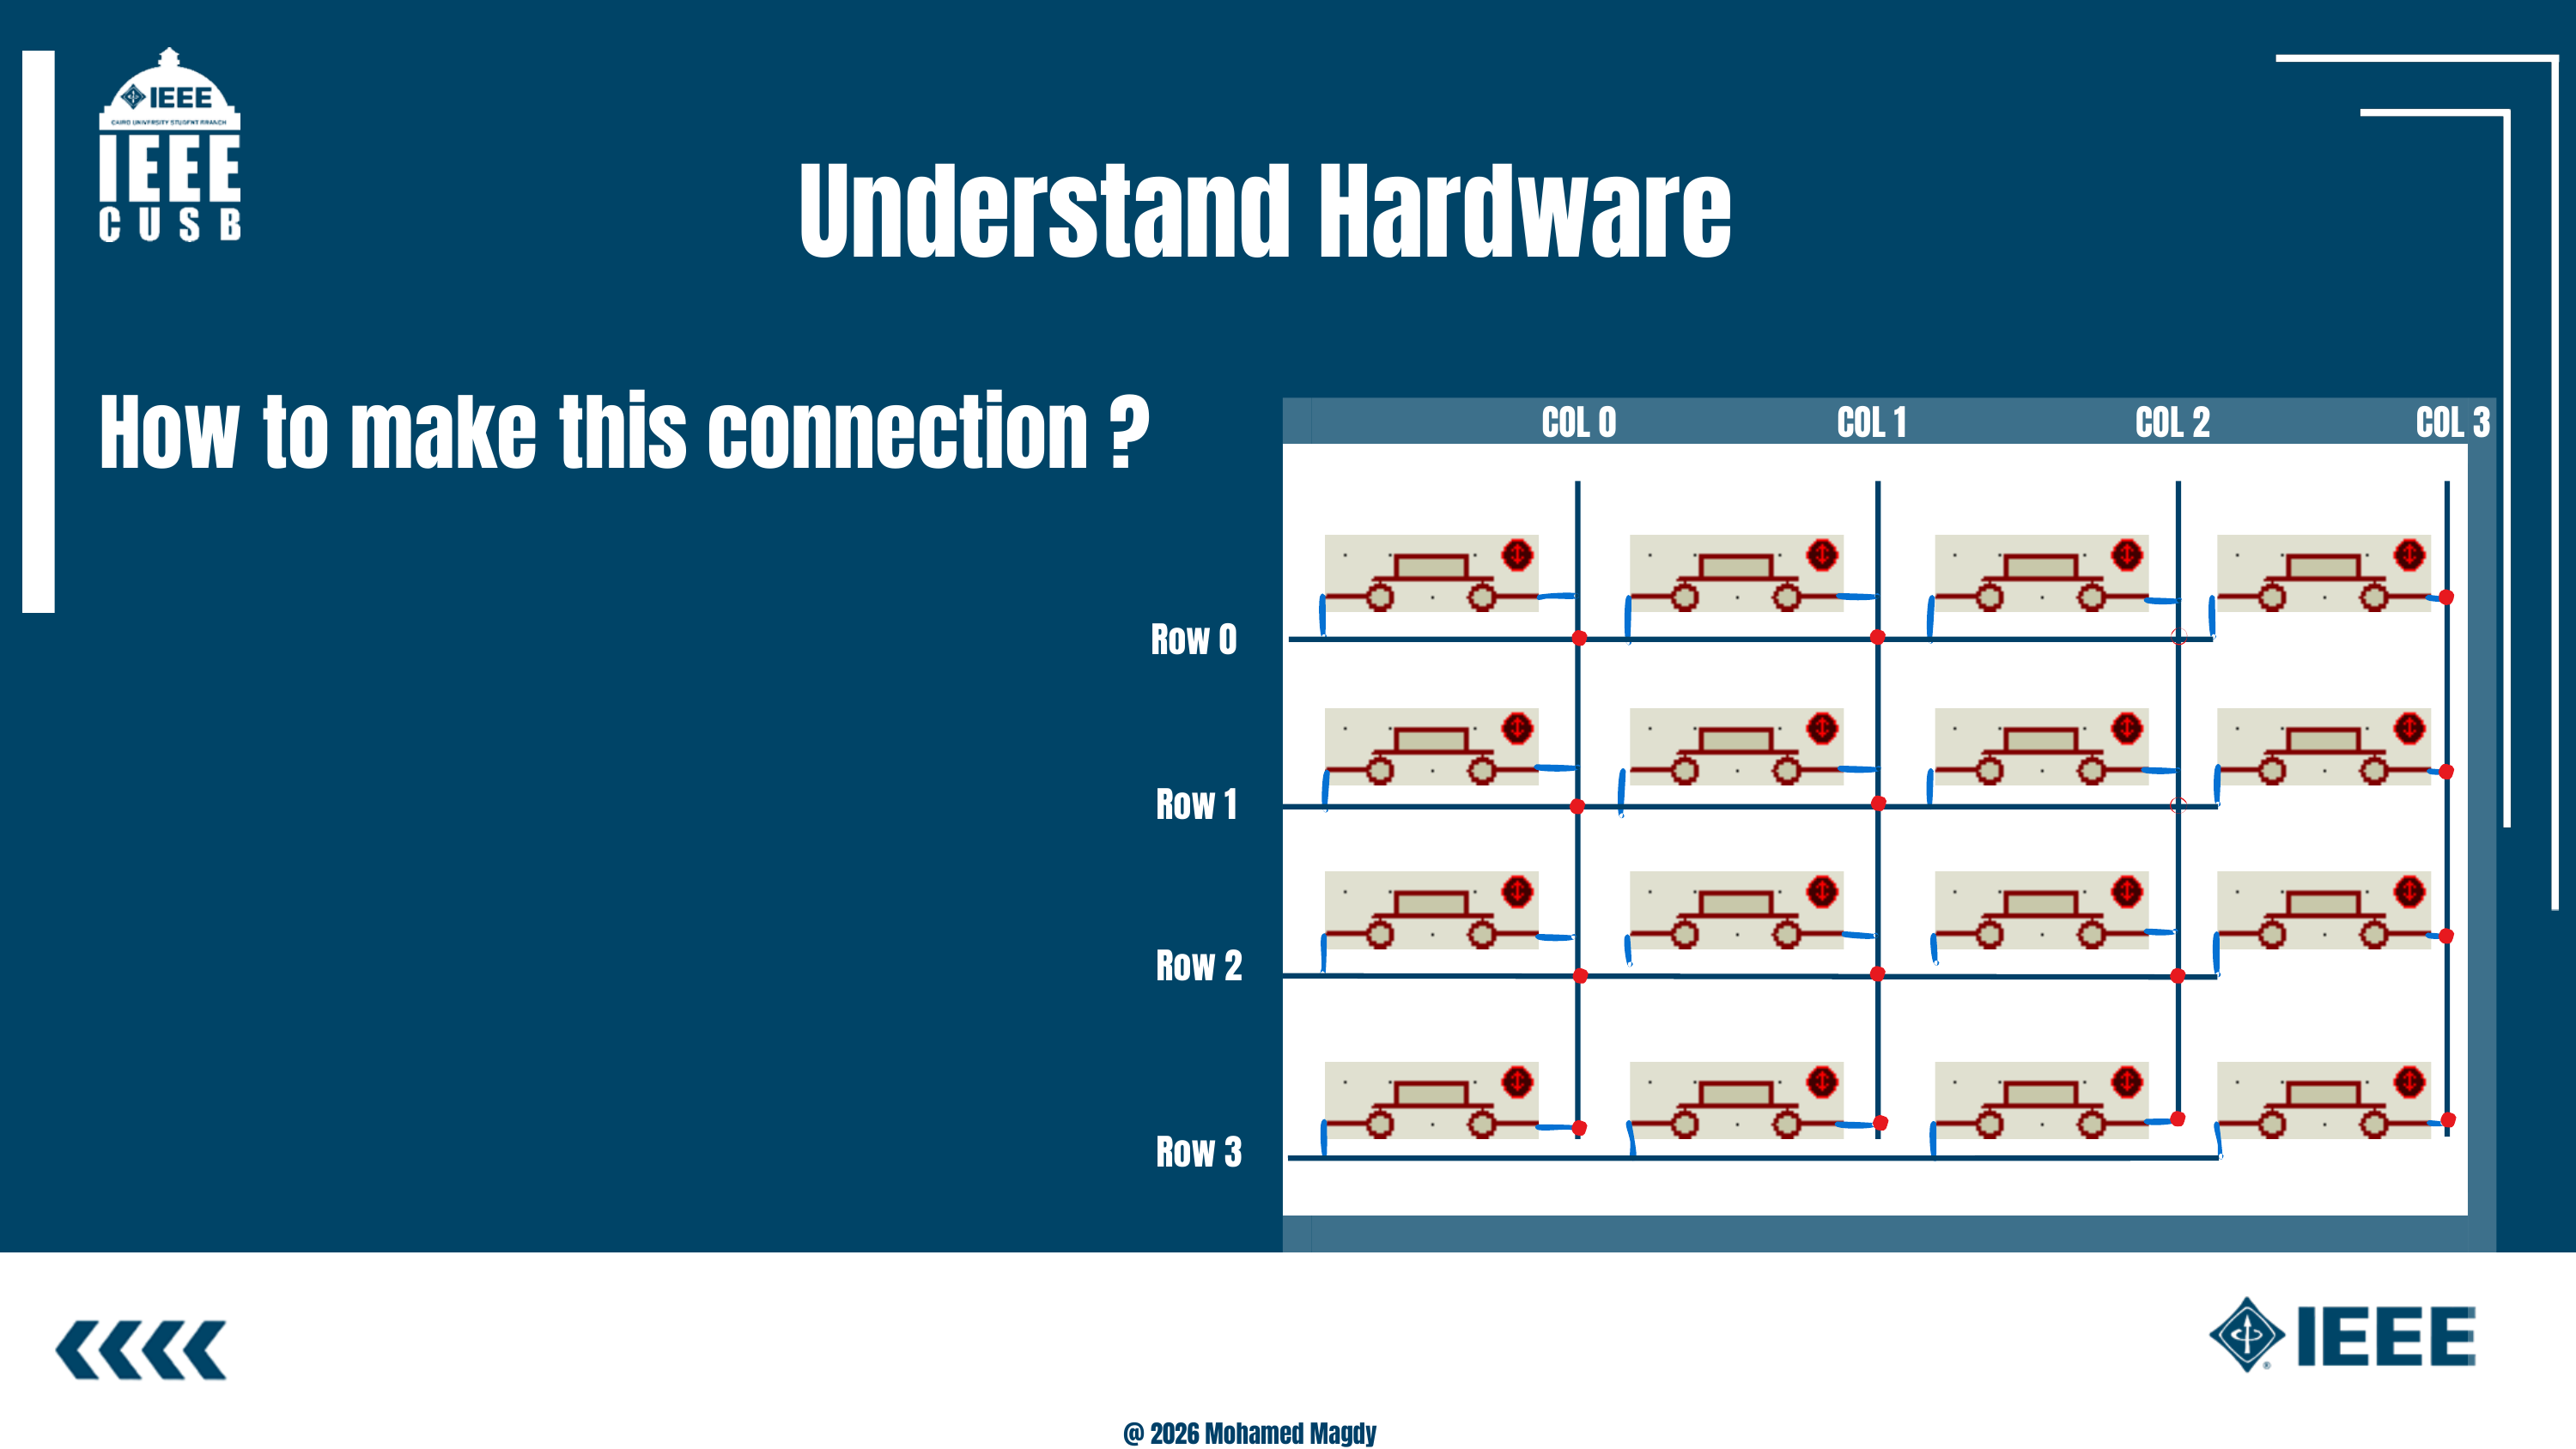

Understand Hardware
How to make this connection ?
COL 0
COL 1
COL 2
COL 3

Row 0

Row 1

Row 2

Row 3

@ 2026 Mohamed Magdy